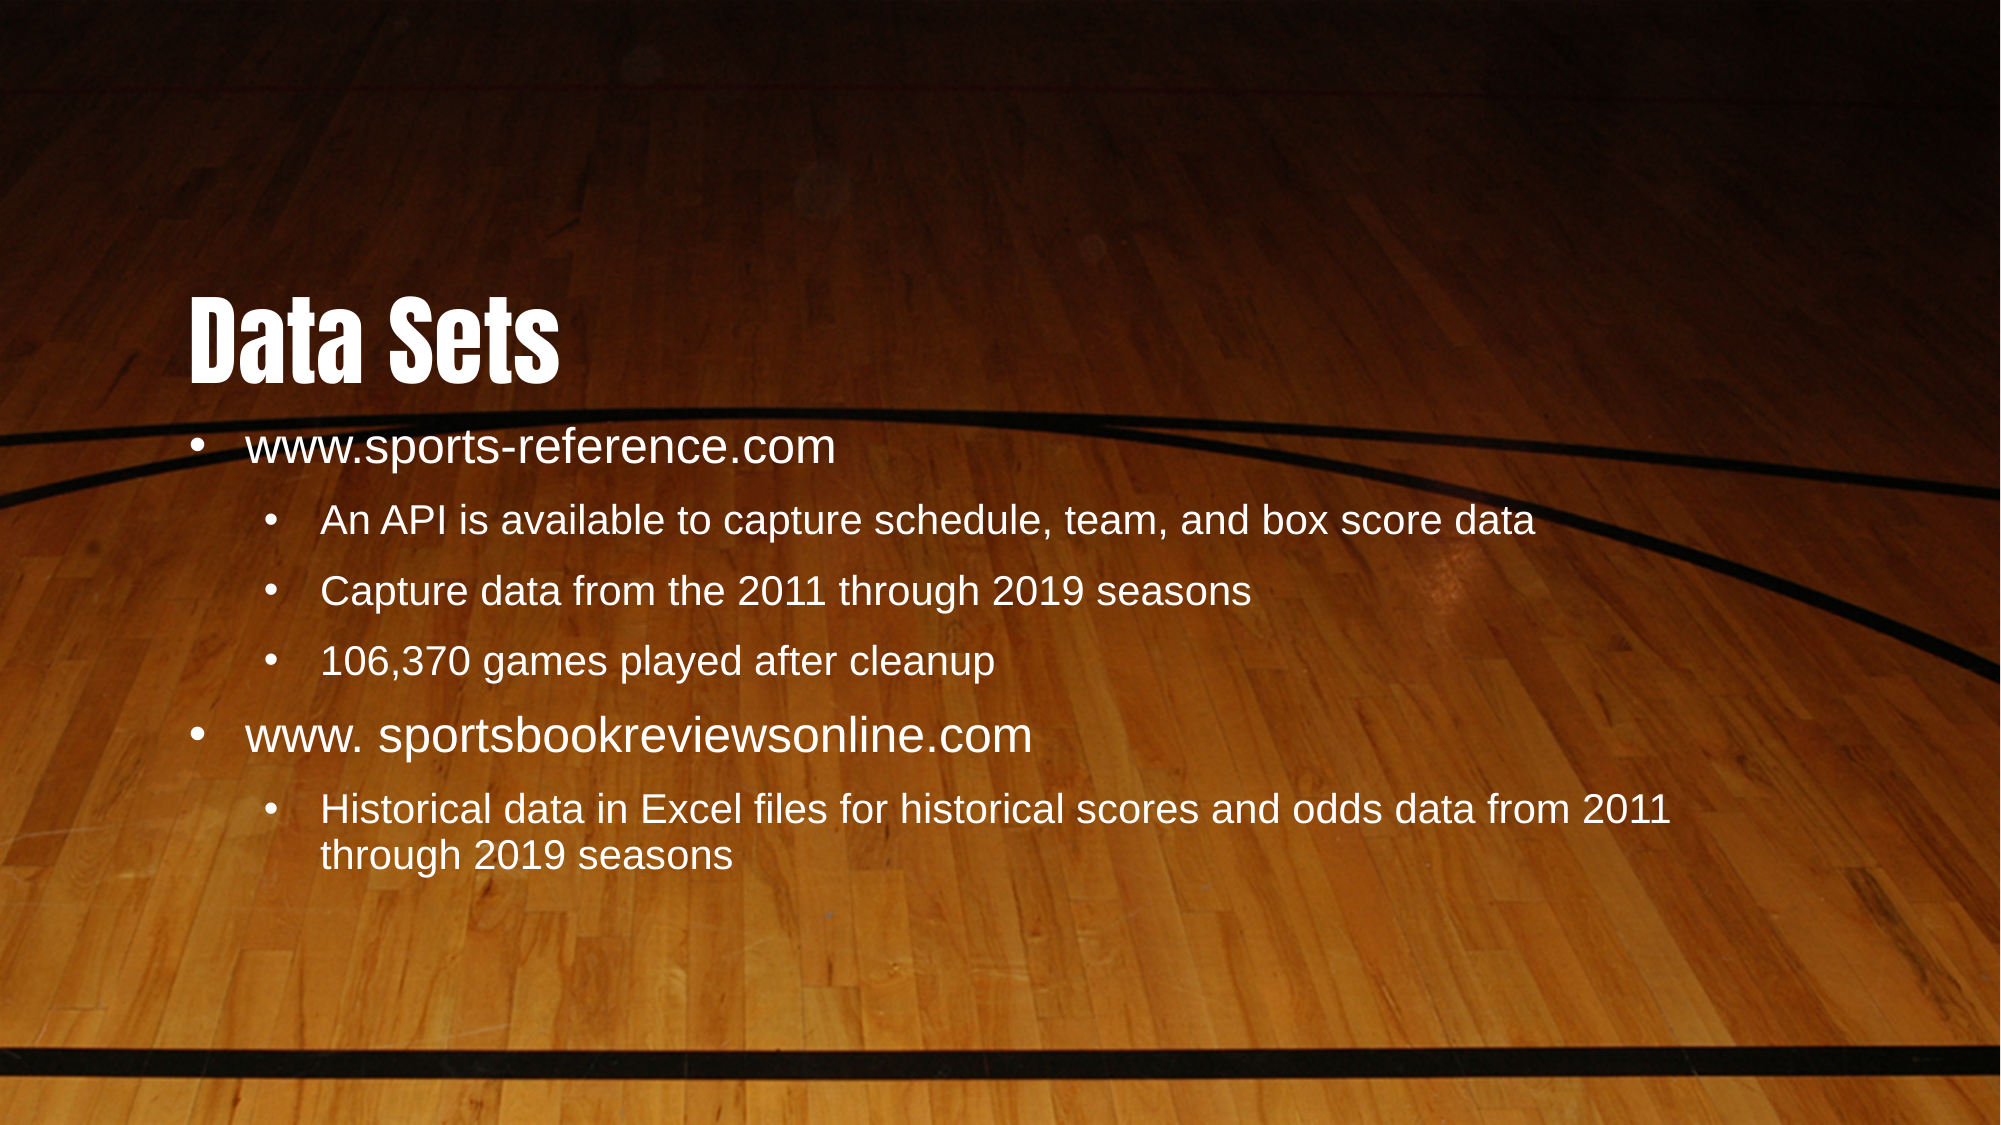

NOTE:
To change images on this slide, select a picture and delete it. Then click the Insert Picture icon
in the placeholder to insert your own image.
# Data Sets
www.sports-reference.com
An API is available to capture schedule, team, and box score data
Capture data from the 2011 through 2019 seasons
106,370 games played after cleanup
www. sportsbookreviewsonline.com
Historical data in Excel files for historical scores and odds data from 2011 through 2019 seasons